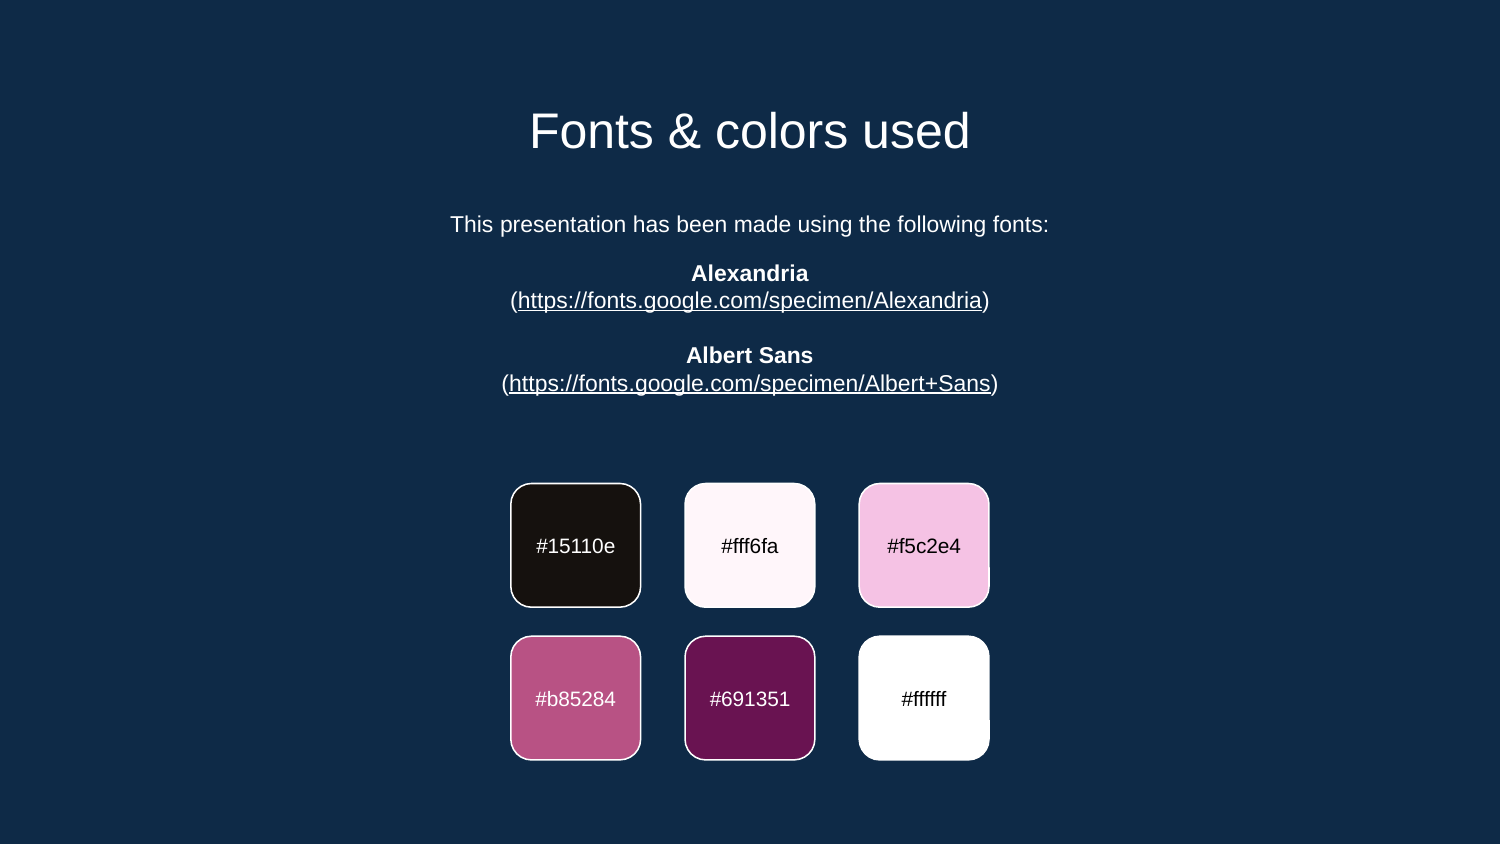

# Fonts & colors used
This presentation has been made using the following fonts:
Alexandria
(https://fonts.google.com/specimen/Alexandria)

Albert Sans
(https://fonts.google.com/specimen/Albert+Sans)

#15110e
#fff6fa
#f5c2e4

#b85284
#691351
#ffffff